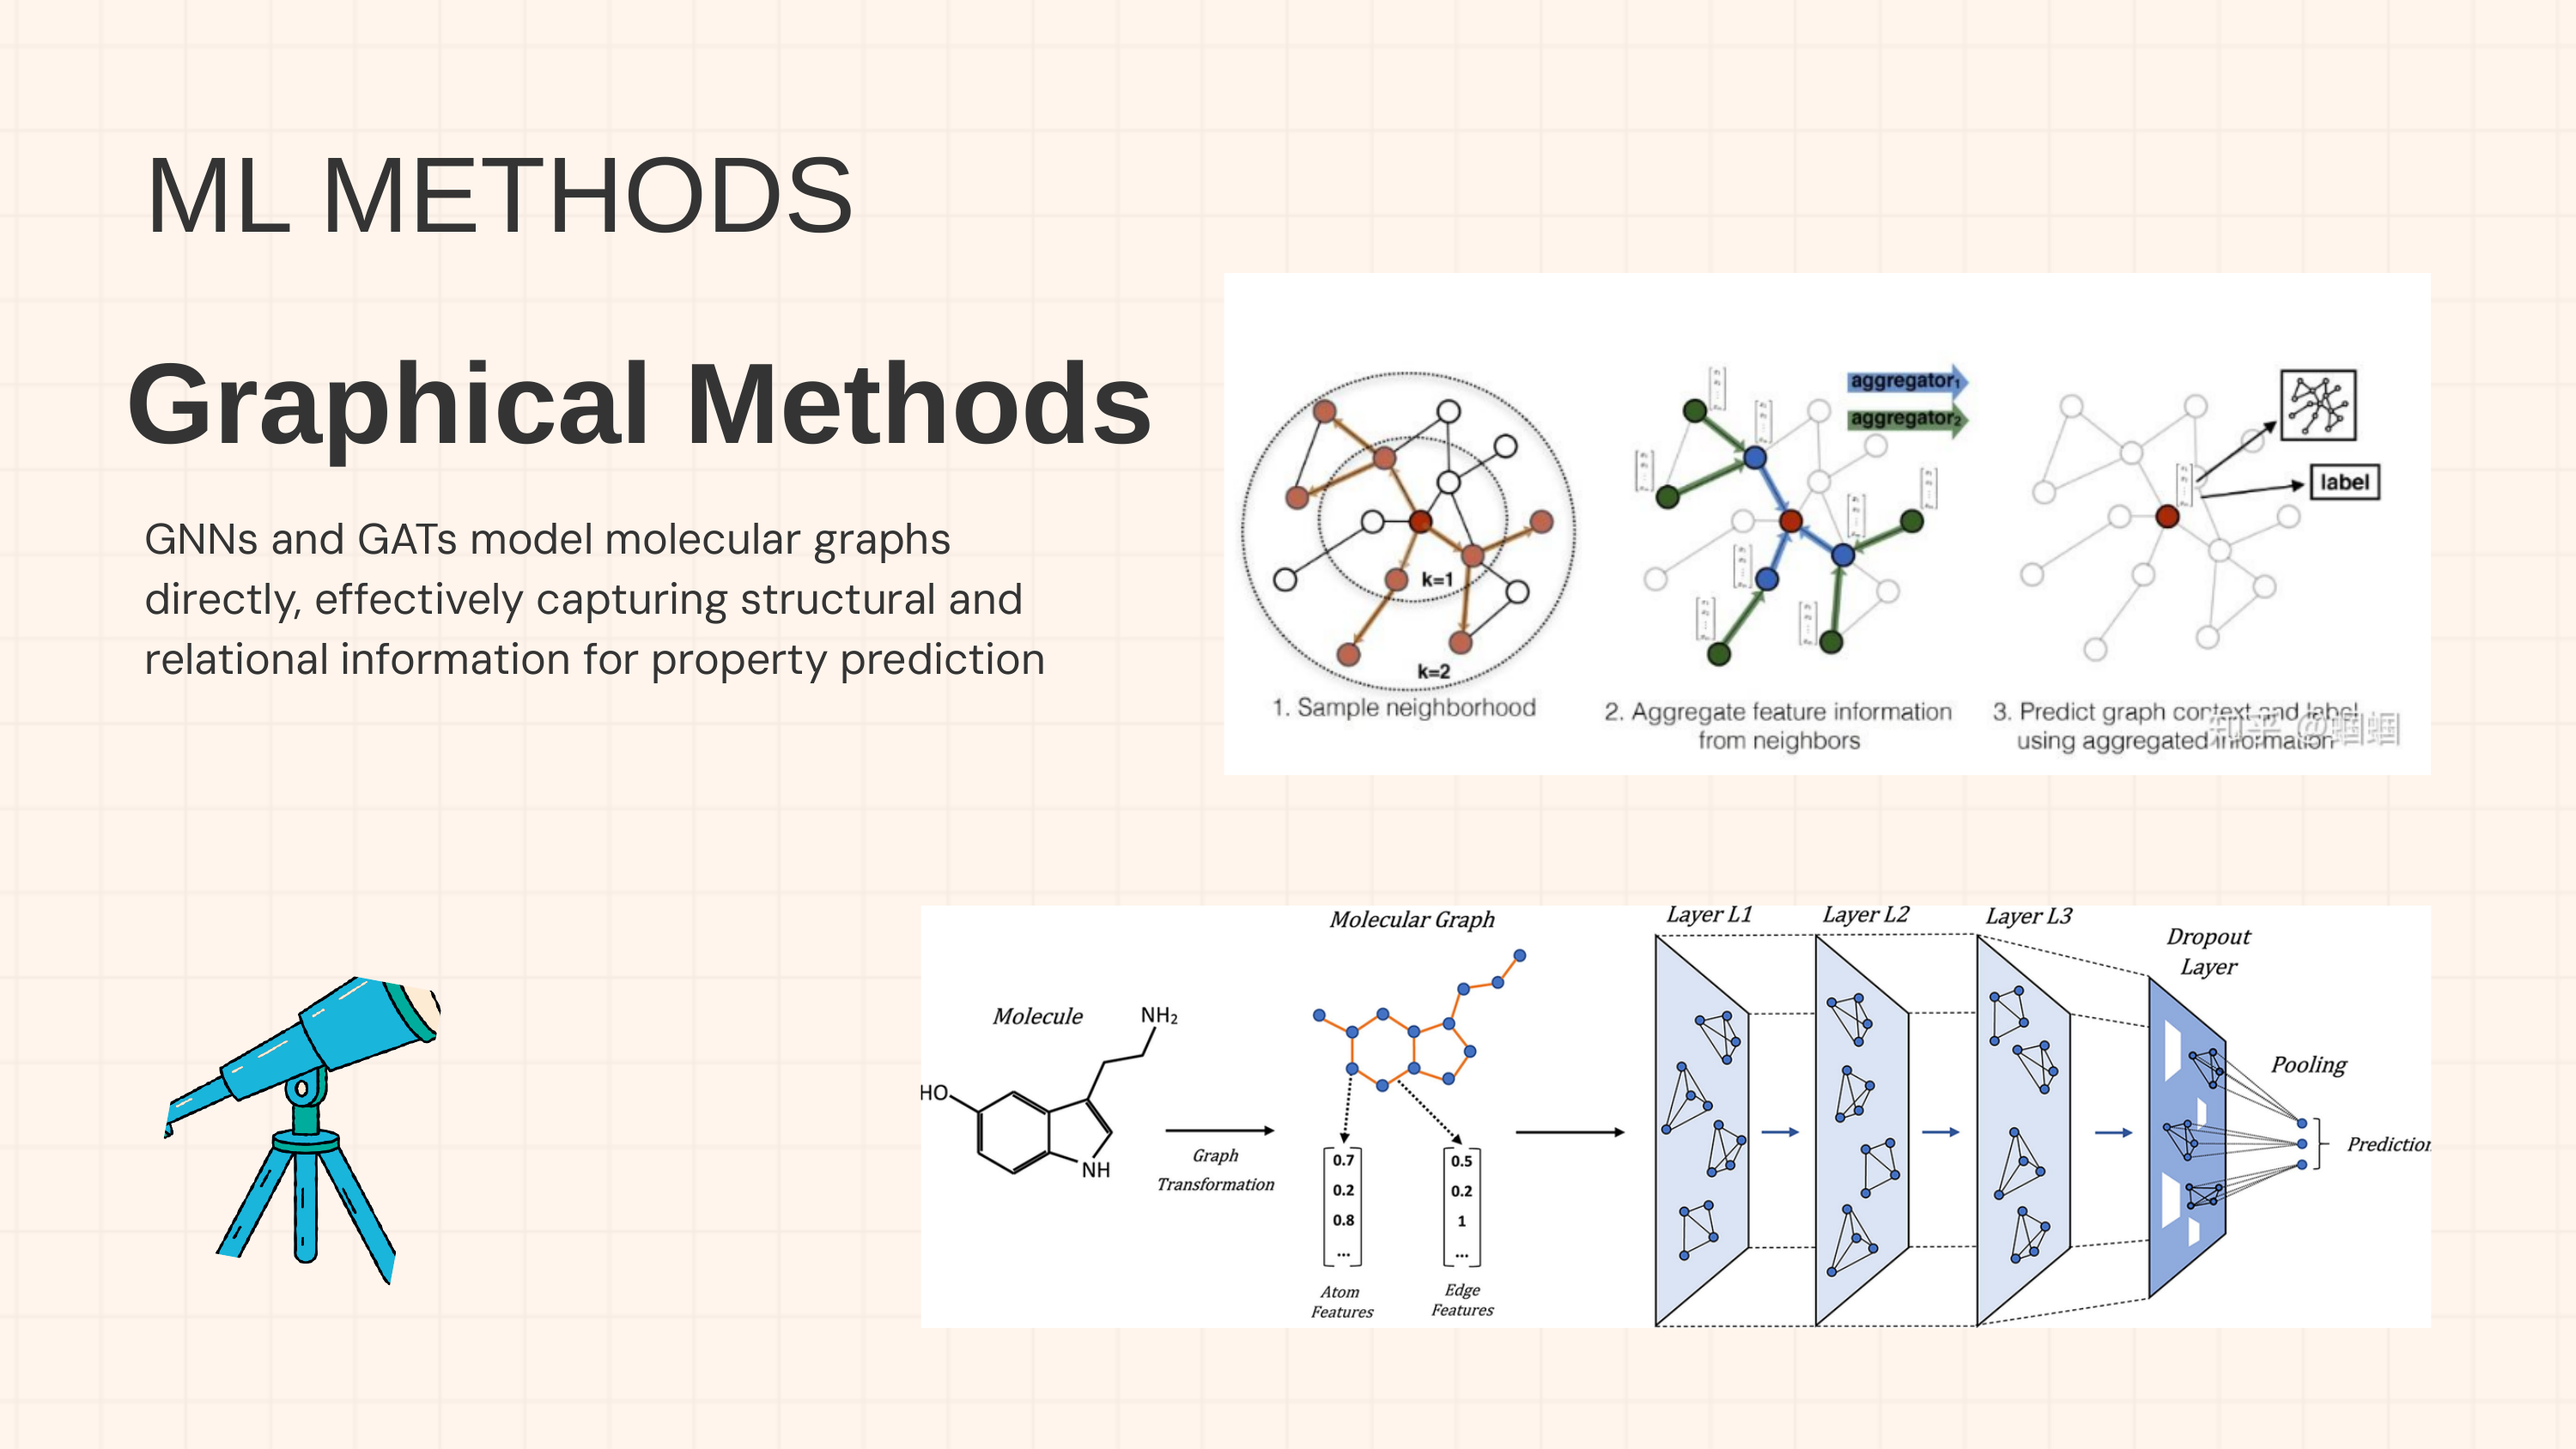

ML METHODS

Graphical Methods
GNNs and GATs model molecular graphs directly, effectively capturing structural and relational information for property prediction